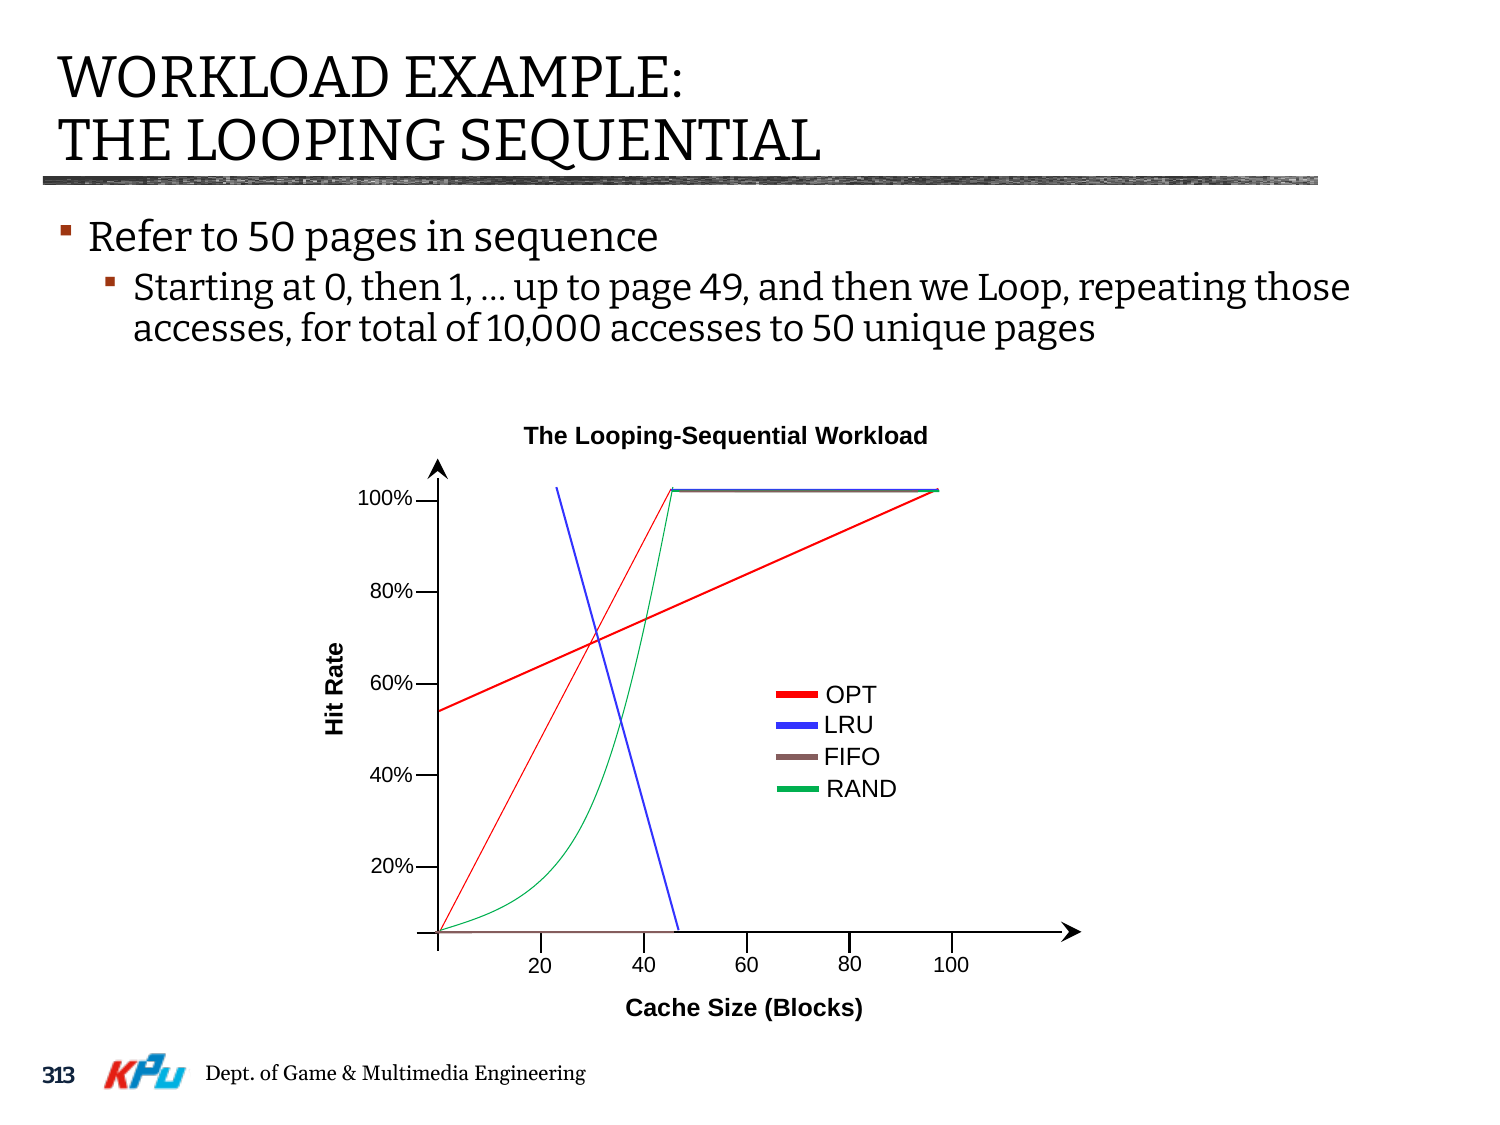

# Workload Example: The Looping Sequential
Refer to 50 pages in sequence
Starting at 0, then 1, … up to page 49, and then we Loop, repeating those accesses, for total of 10,000 accesses to 50 unique pages
The Looping-Sequential Workload
100%

80%
60%
Hit Rate
OPT
LRU
FIFO
40%
RAND
20%
80
40
100
60
20
Cache Size (Blocks)
Dept. of Game & Multimedia Engineering
313